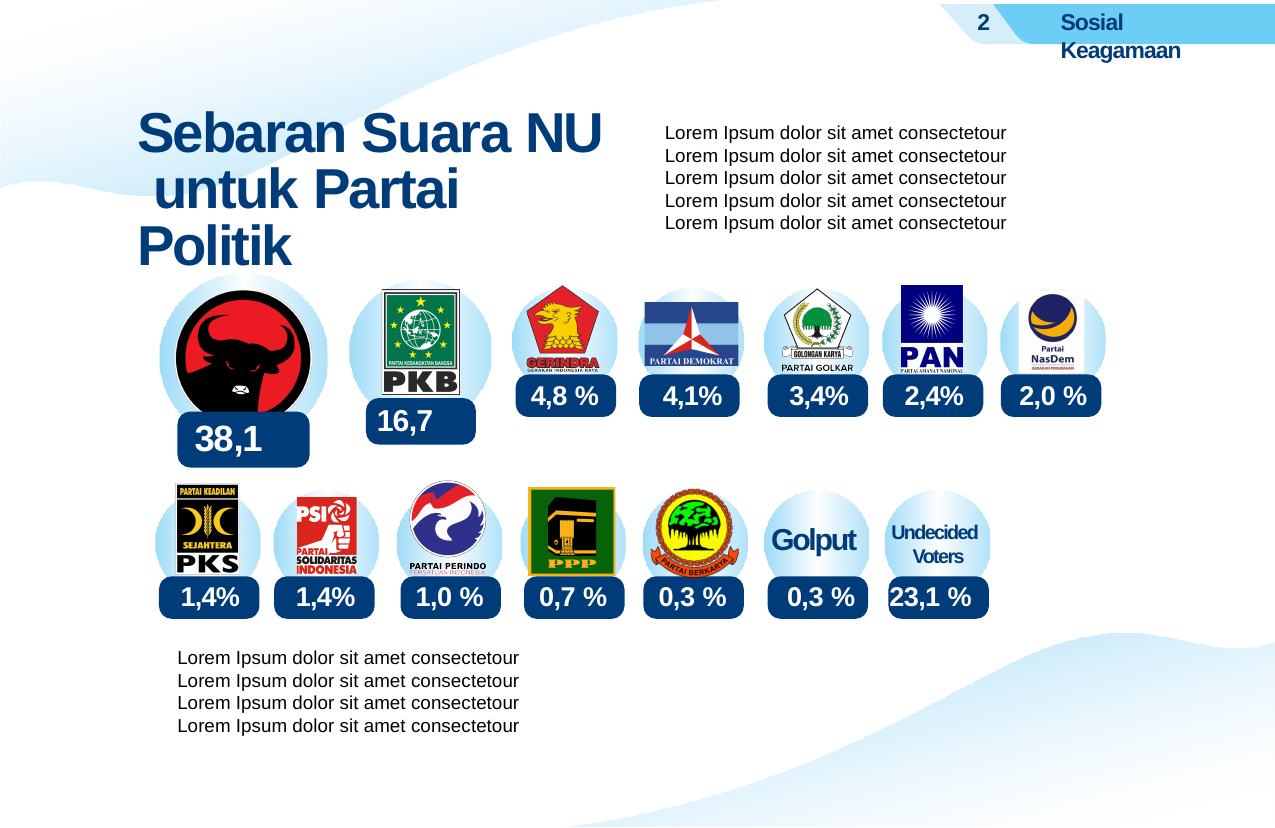

2
Sosial Keagamaan
# Sebaran Suara NU  untuk Partai Politik
Lorem Ipsum dolor sit amet consectetour
Lorem Ipsum dolor sit amet consectetour
Lorem Ipsum dolor sit amet consectetour
Lorem Ipsum dolor sit amet consectetour
Lorem Ipsum dolor sit amet consectetour

4,8 %
4,1%
3,4%
2,4%
2,0 %

16,7 %

38,1%

Golput
0,3 %
Undecided  Voters
23,1 %

1,4%
1,4%
1,0 %
0,7 %
0,3 %

Lorem Ipsum dolor sit amet consectetour
Lorem Ipsum dolor sit amet consectetour
Lorem Ipsum dolor sit amet consectetour
Lorem Ipsum dolor sit amet consectetour